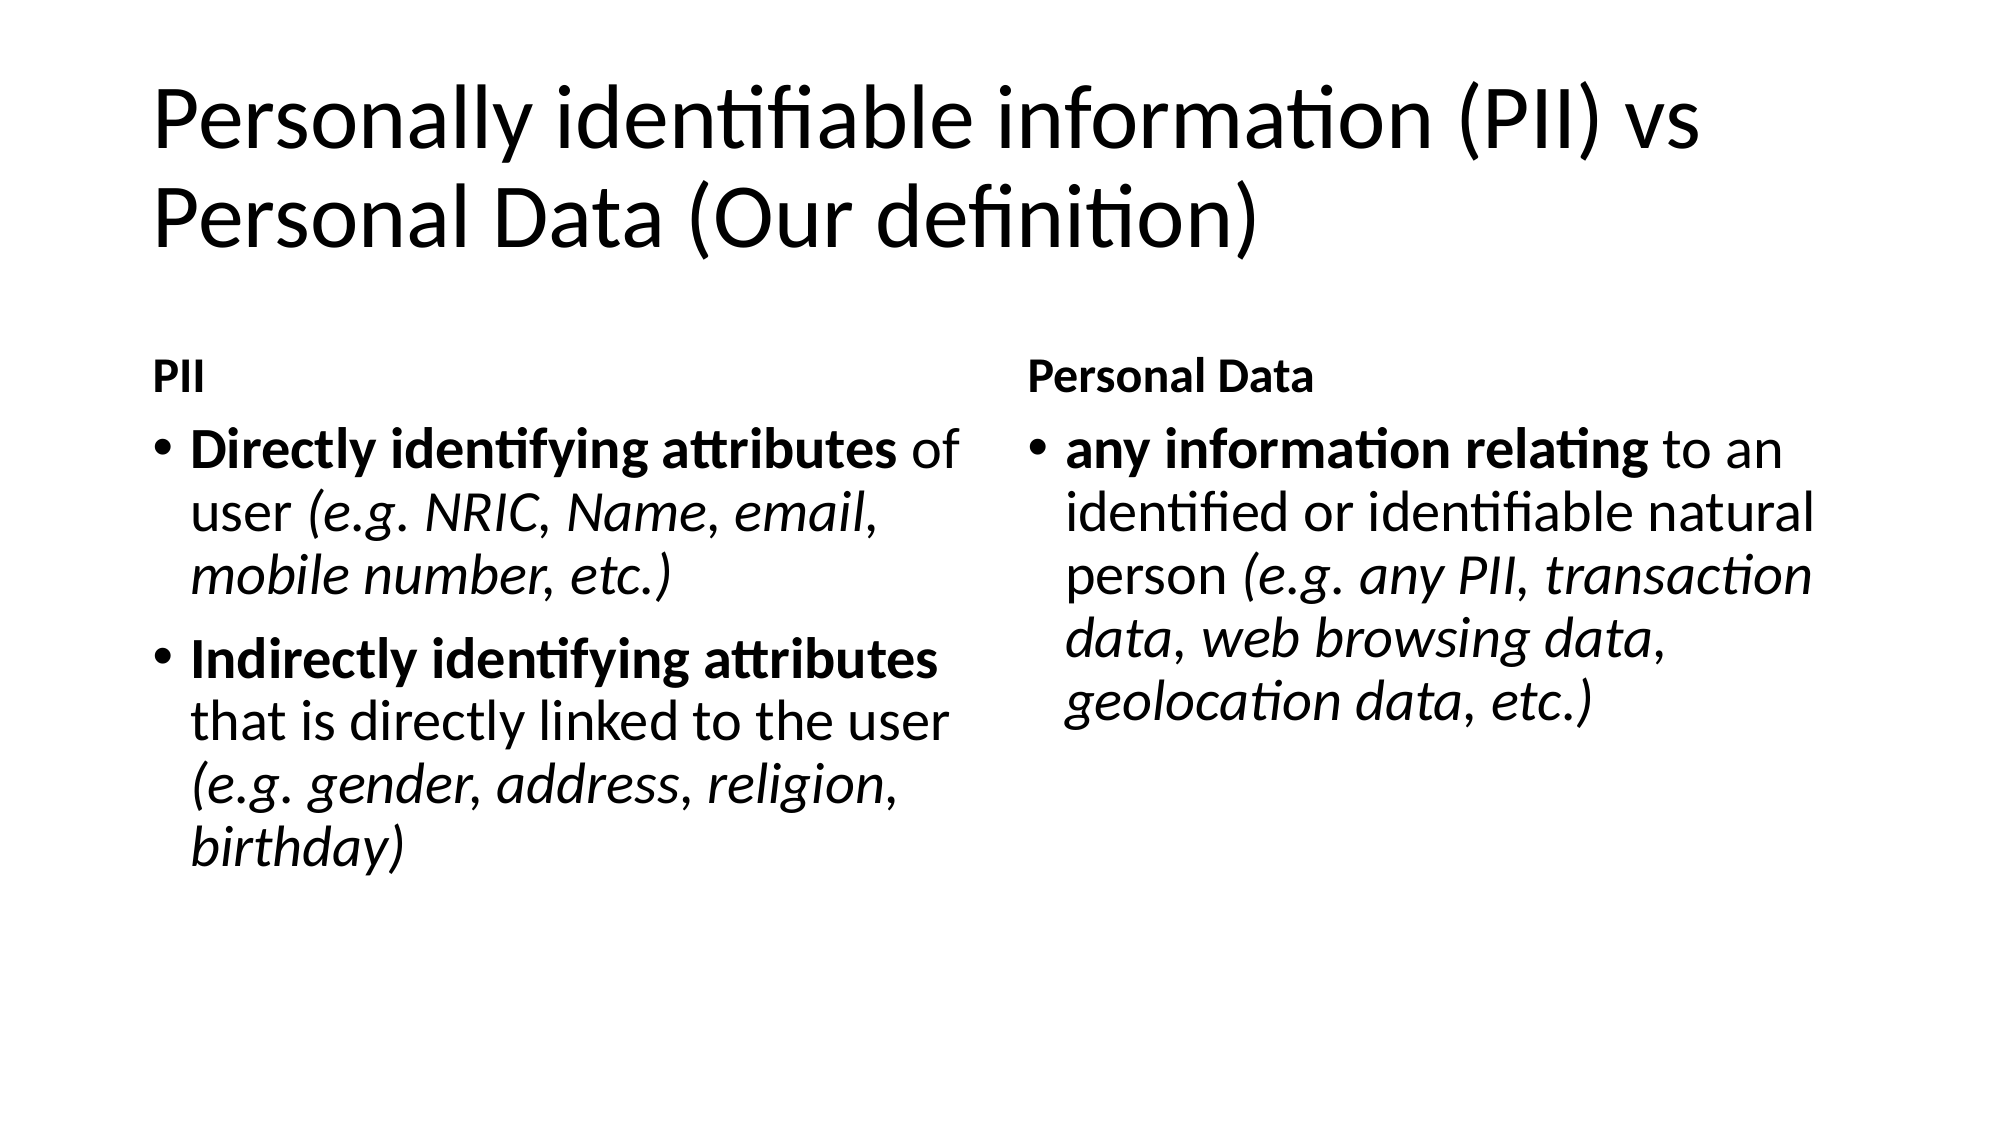

# Personally identifiable information (PII) vs Personal Data (Our definition)
PII
Personal Data
Directly identifying attributes of user (e.g. NRIC, Name, email, mobile number, etc.)
Indirectly identifying attributes that is directly linked to the user (e.g. gender, address, religion, birthday)
any information relating to an identified or identifiable natural person (e.g. any PII, transaction data, web browsing data, geolocation data, etc.)